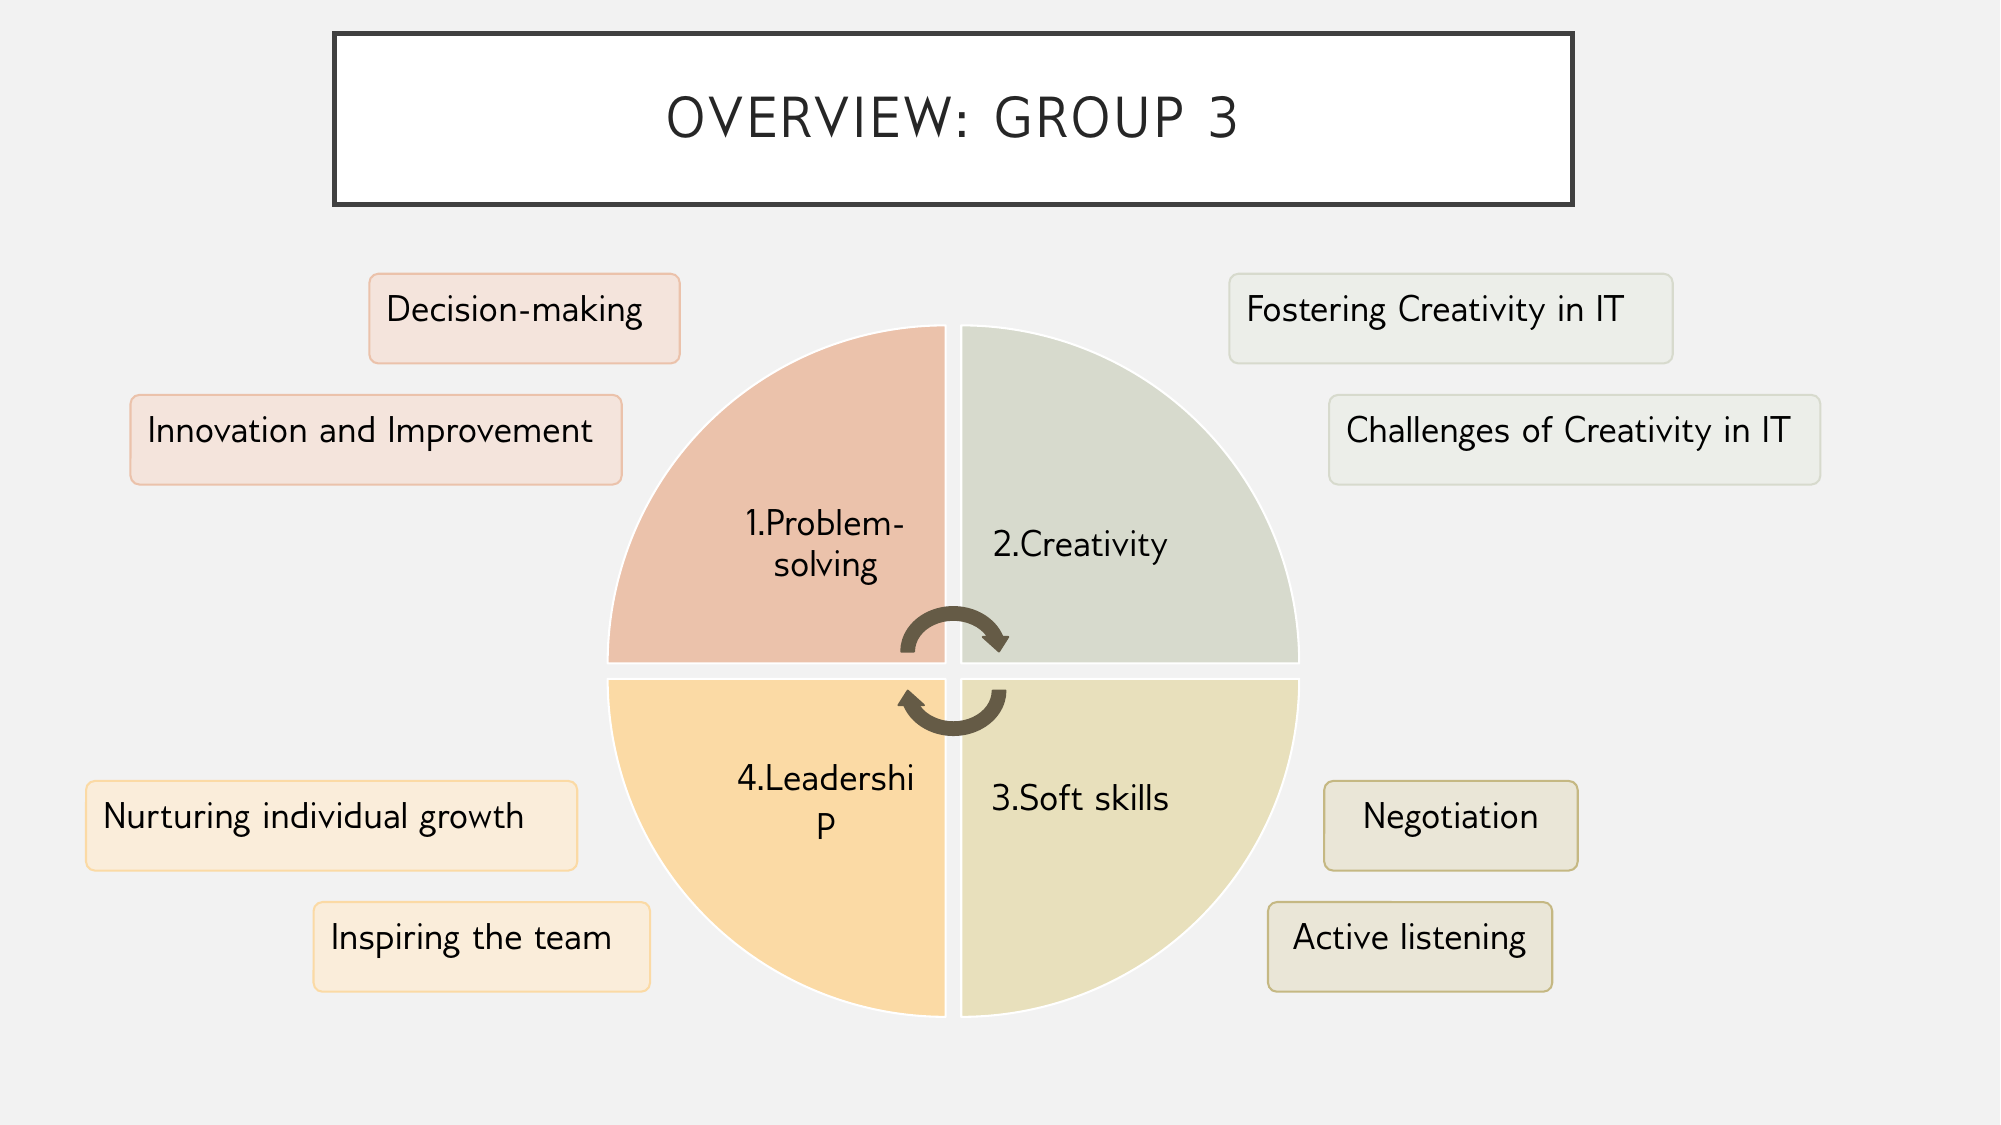

# Overview: Group 3
Decision-making
Fostering Creativity in IT
1.Problem-solving
2.Creativity
3.Soft skills
4.Leadership
Innovation and Improvement
Challenges of Creativity in IT
Nurturing individual growth
Negotiation
Inspiring the team
Active listening